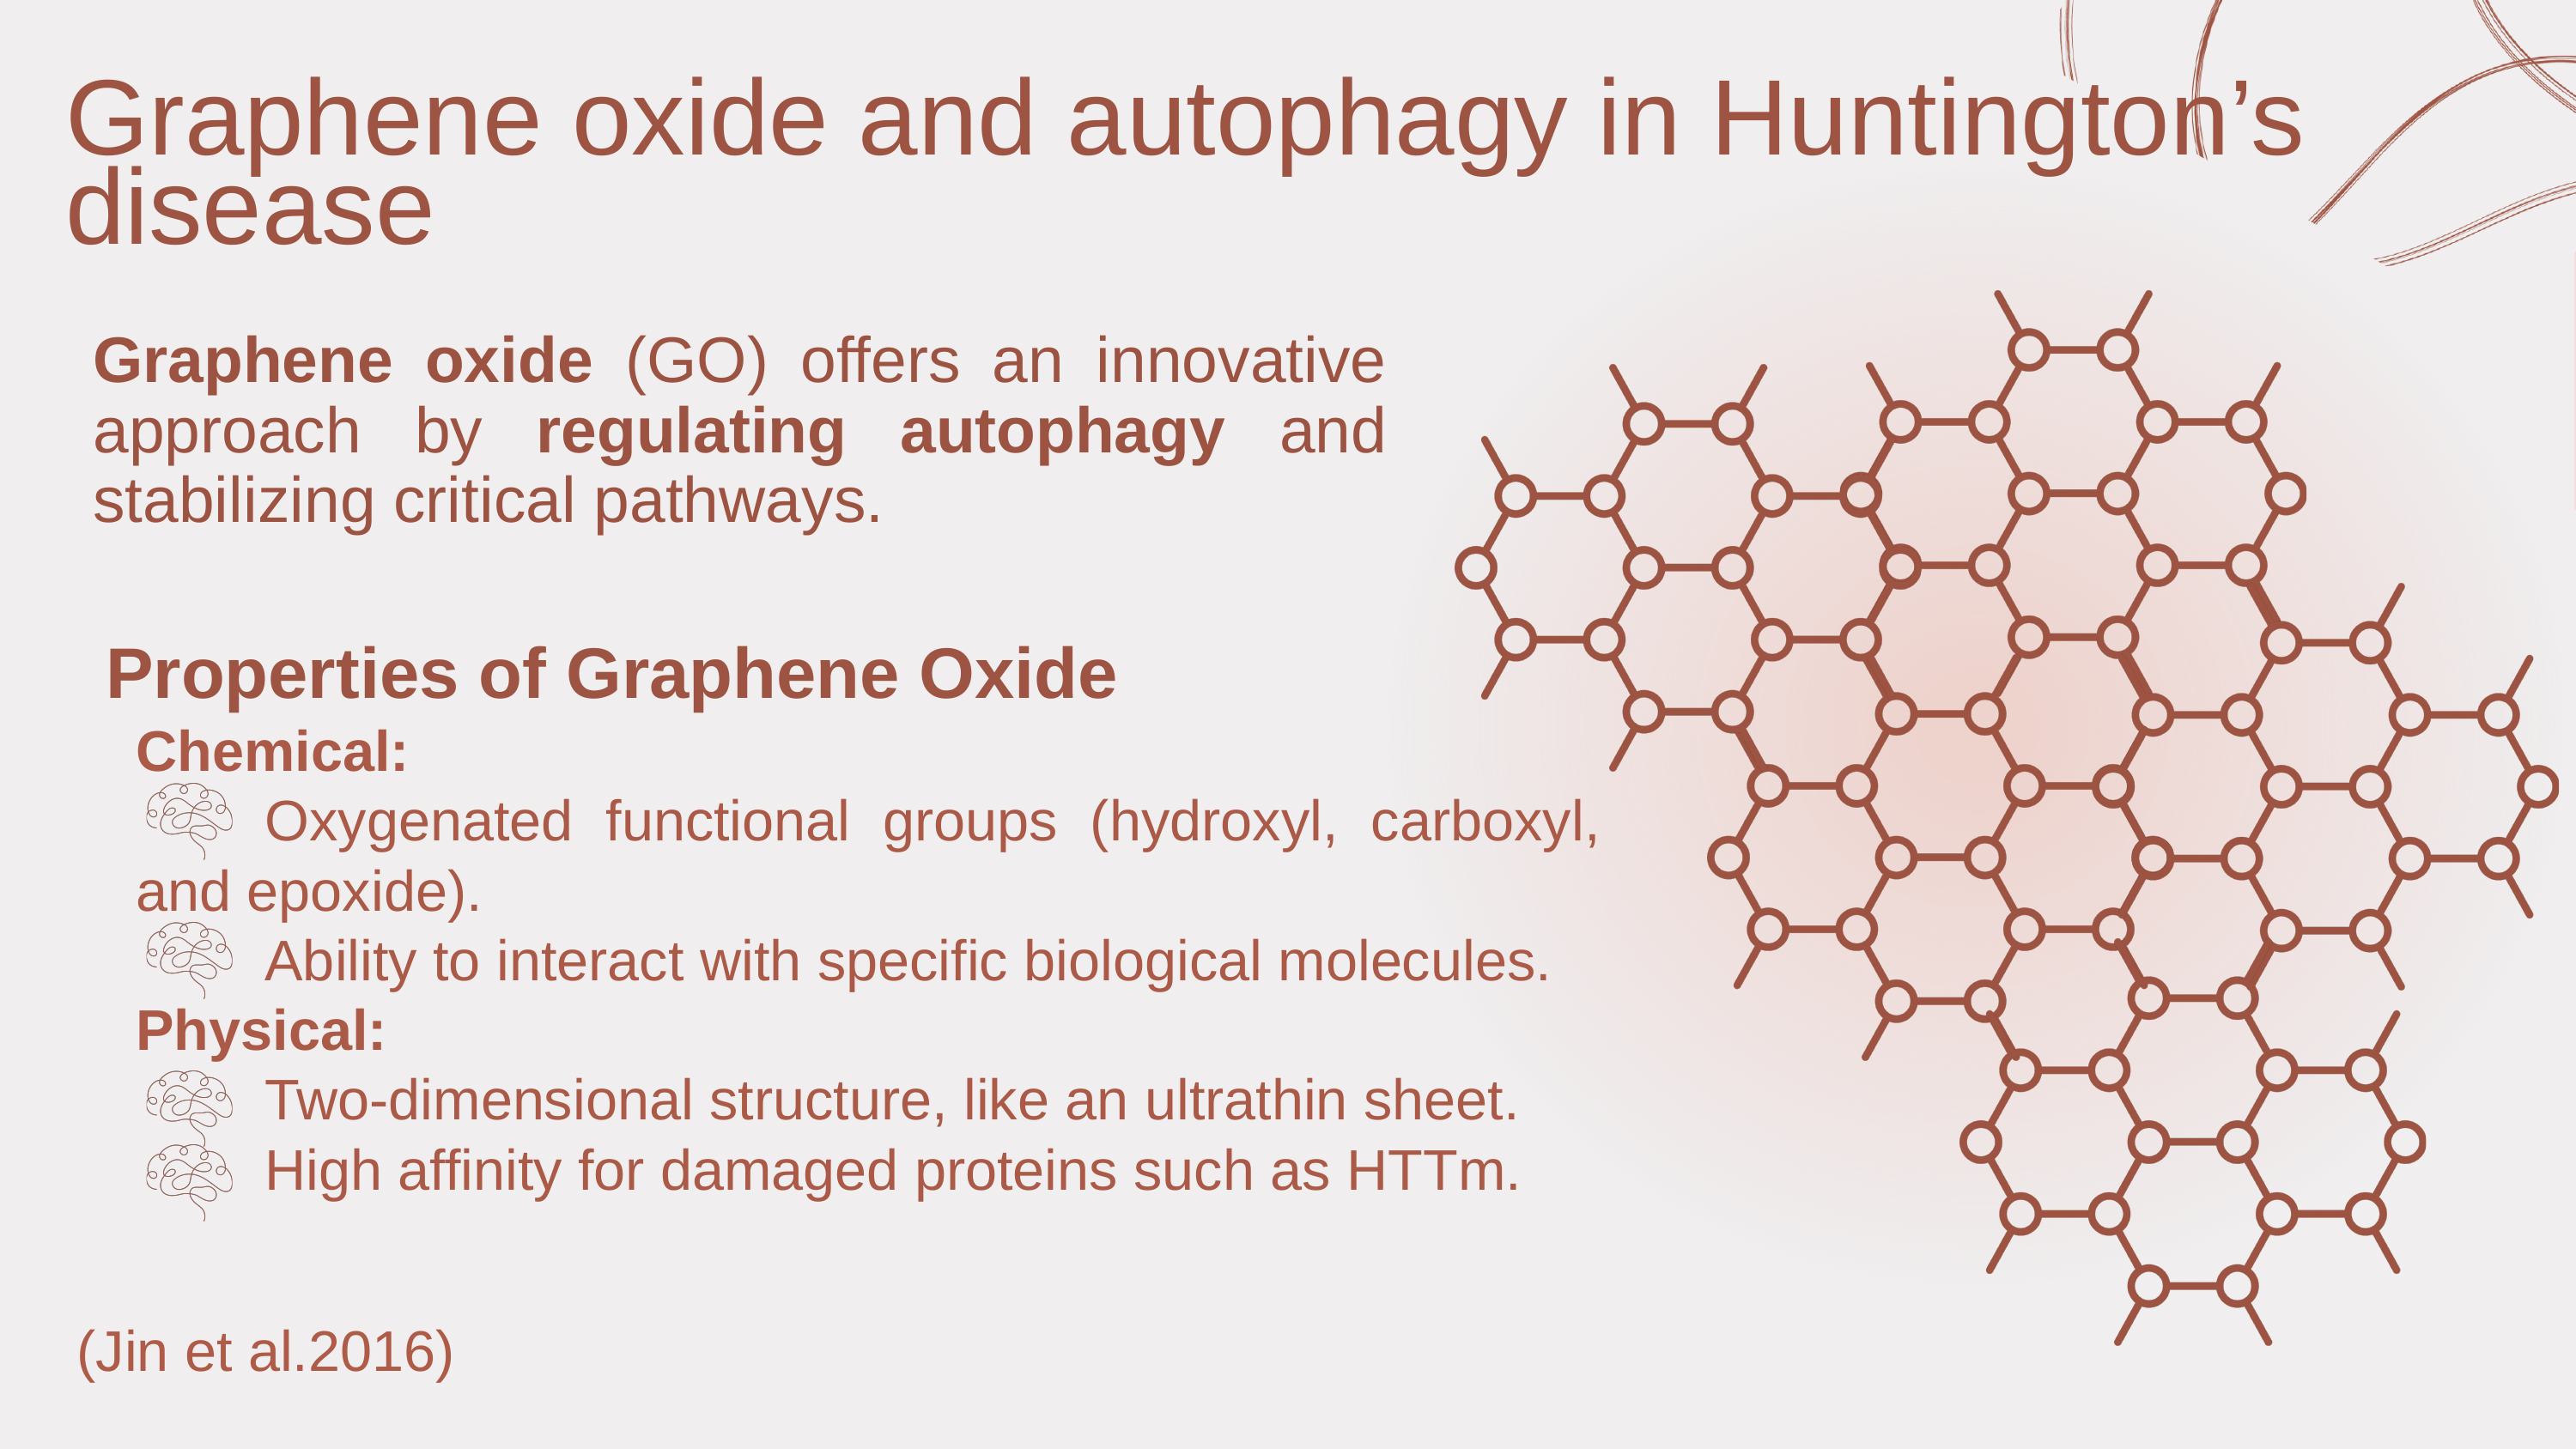

Graphene oxide and autophagy in Huntington’s disease

Graphene oxide (GO) offers an innovative approach by regulating autophagy and stabilizing critical pathways.

Properties of Graphene Oxide

Chemical:
	Oxygenated functional groups (hydroxyl, carboxyl, and epoxide).
	Ability to interact with specific biological molecules.
Physical:
	Two-dimensional structure, like an ultrathin sheet.
	High affinity for damaged proteins such as HTTm.

(Jin et al.2016)
Graphene oxide acts as a 'garbage truck,' transporting waste to autophagosomes.
It removes toxic aggregates like HTTm by tagging them with ubiquitin for degradation.

Graphene oxide regulates autophagy, the 'recycling system' of cells.